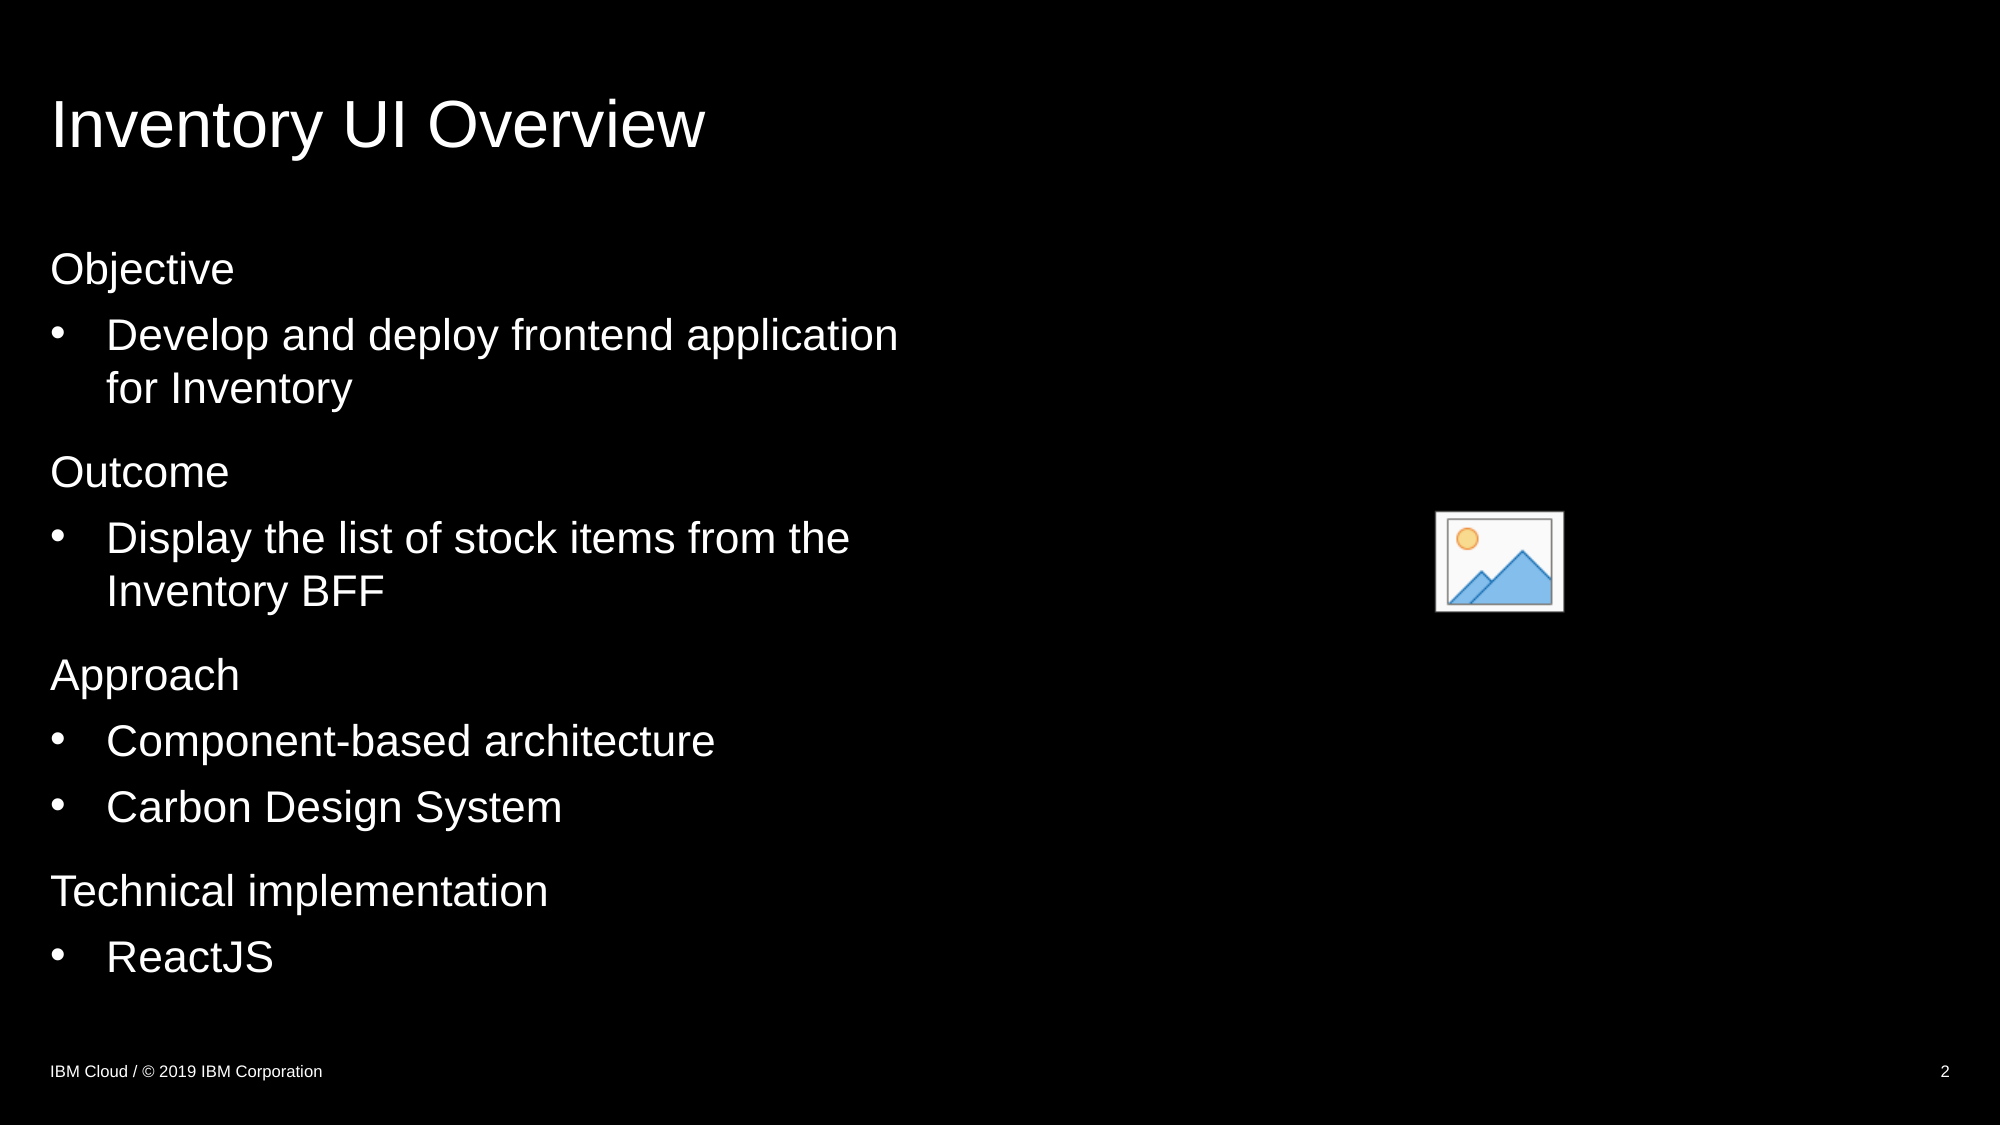

# Inventory UI Overview
Objective
Develop and deploy frontend application for Inventory
Outcome
Display the list of stock items from the Inventory BFF
Approach
Component-based architecture
Carbon Design System
Technical implementation
ReactJS
IBM Cloud / © 2019 IBM Corporation
2